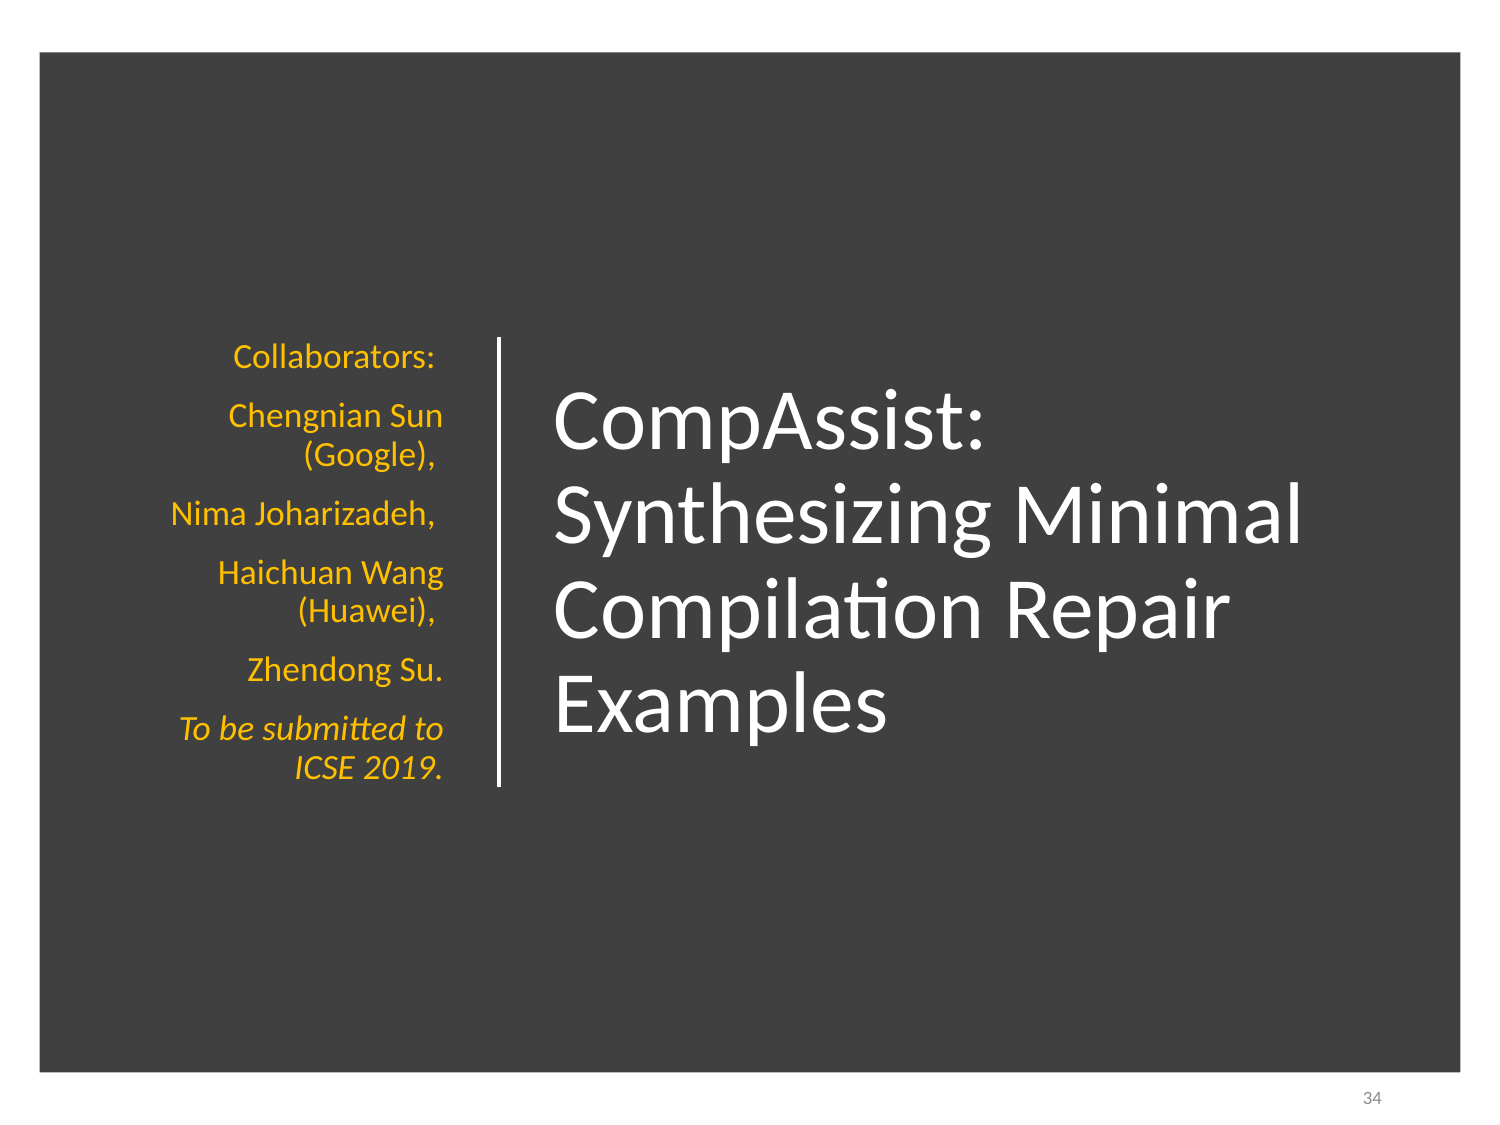

Collaborators:
Chengnian Sun (Google),
Nima Joharizadeh,
Haichuan Wang (Huawei),
Zhendong Su.
To be submitted to ICSE 2019.
# CompAssist: Synthesizing Minimal Compilation Repair Examples
34